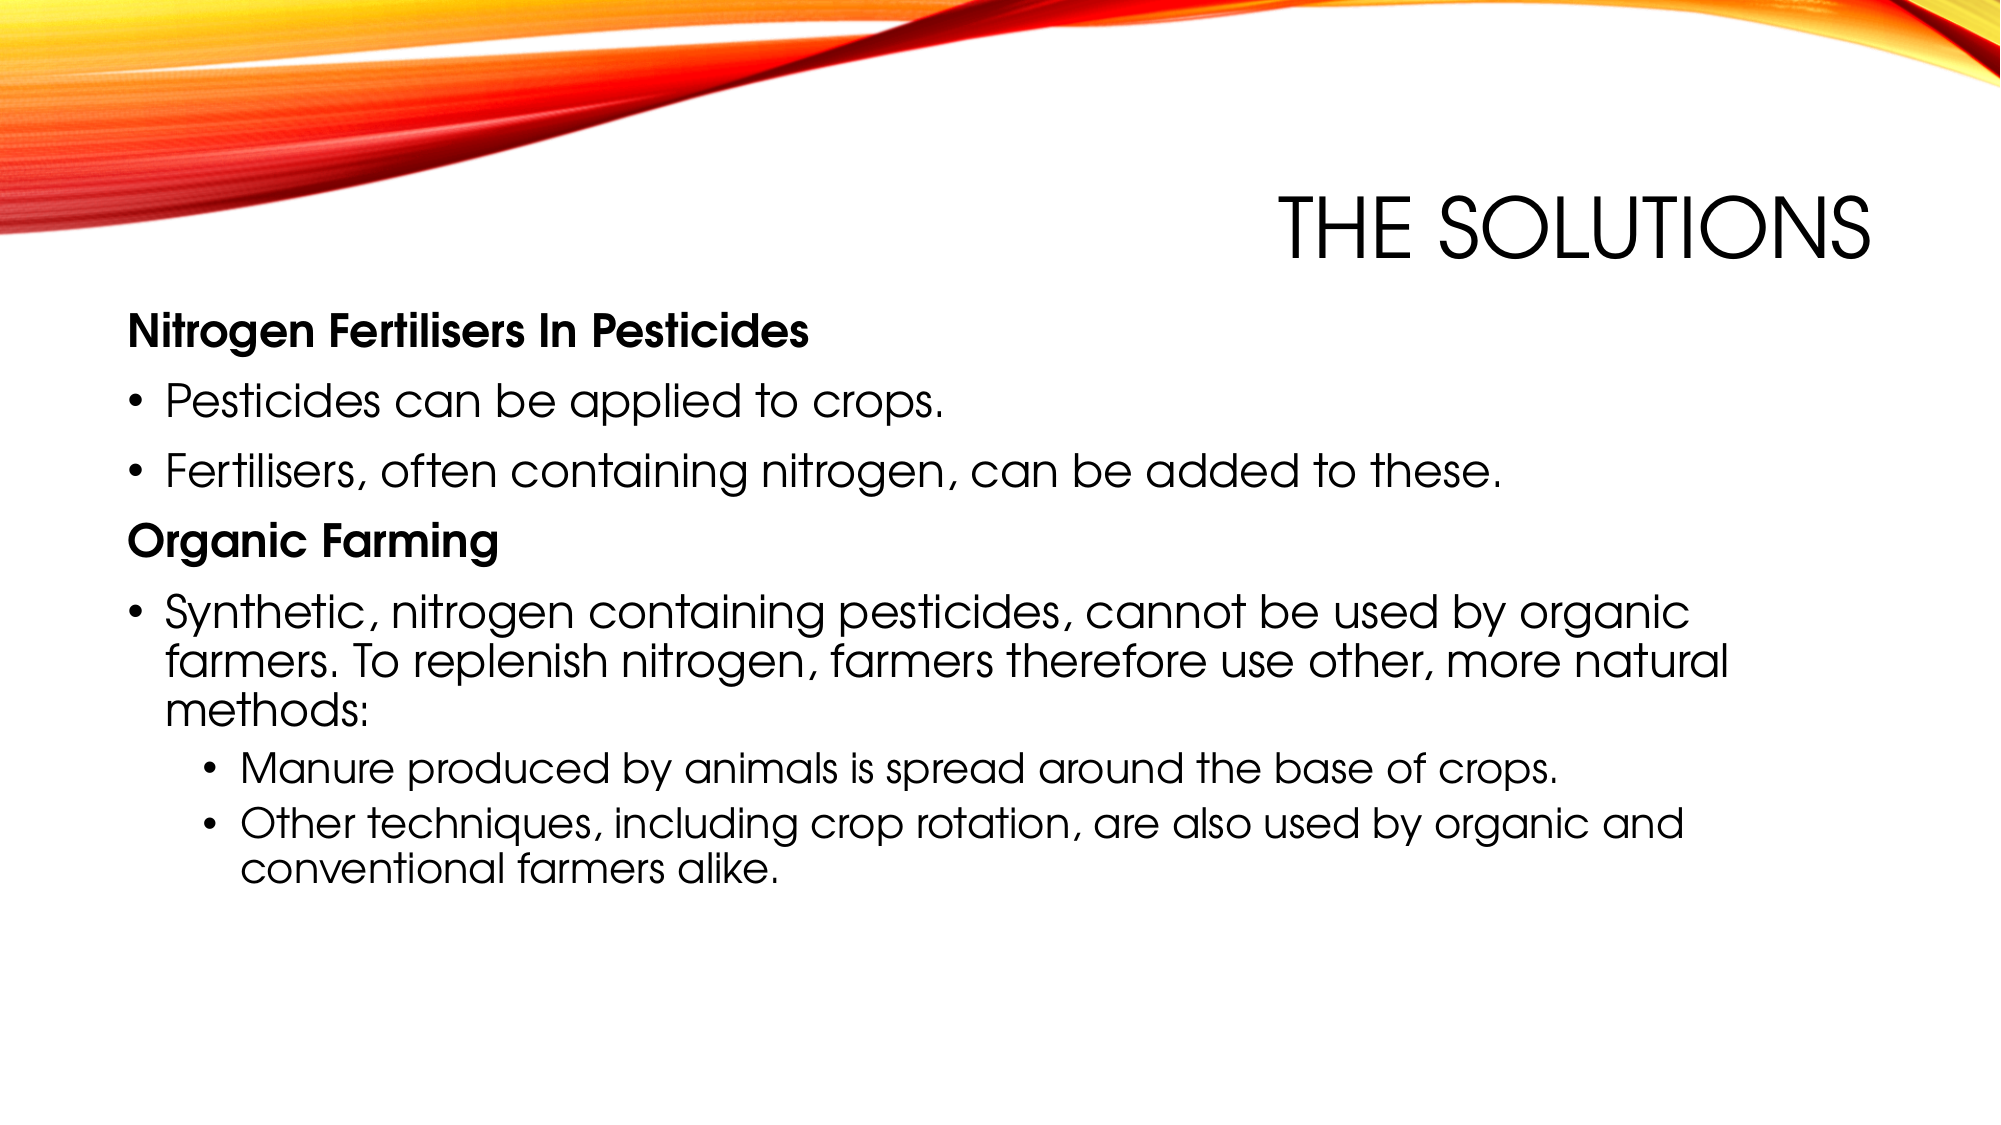

# The Solutions
Nitrogen Fertilisers In Pesticides
Pesticides can be applied to crops.
Fertilisers, often containing nitrogen, can be added to these.
Organic Farming
Synthetic, nitrogen containing pesticides, cannot be used by organic farmers. To replenish nitrogen, farmers therefore use other, more natural methods:
Manure produced by animals is spread around the base of crops.
Other techniques, including crop rotation, are also used by organic and conventional farmers alike.